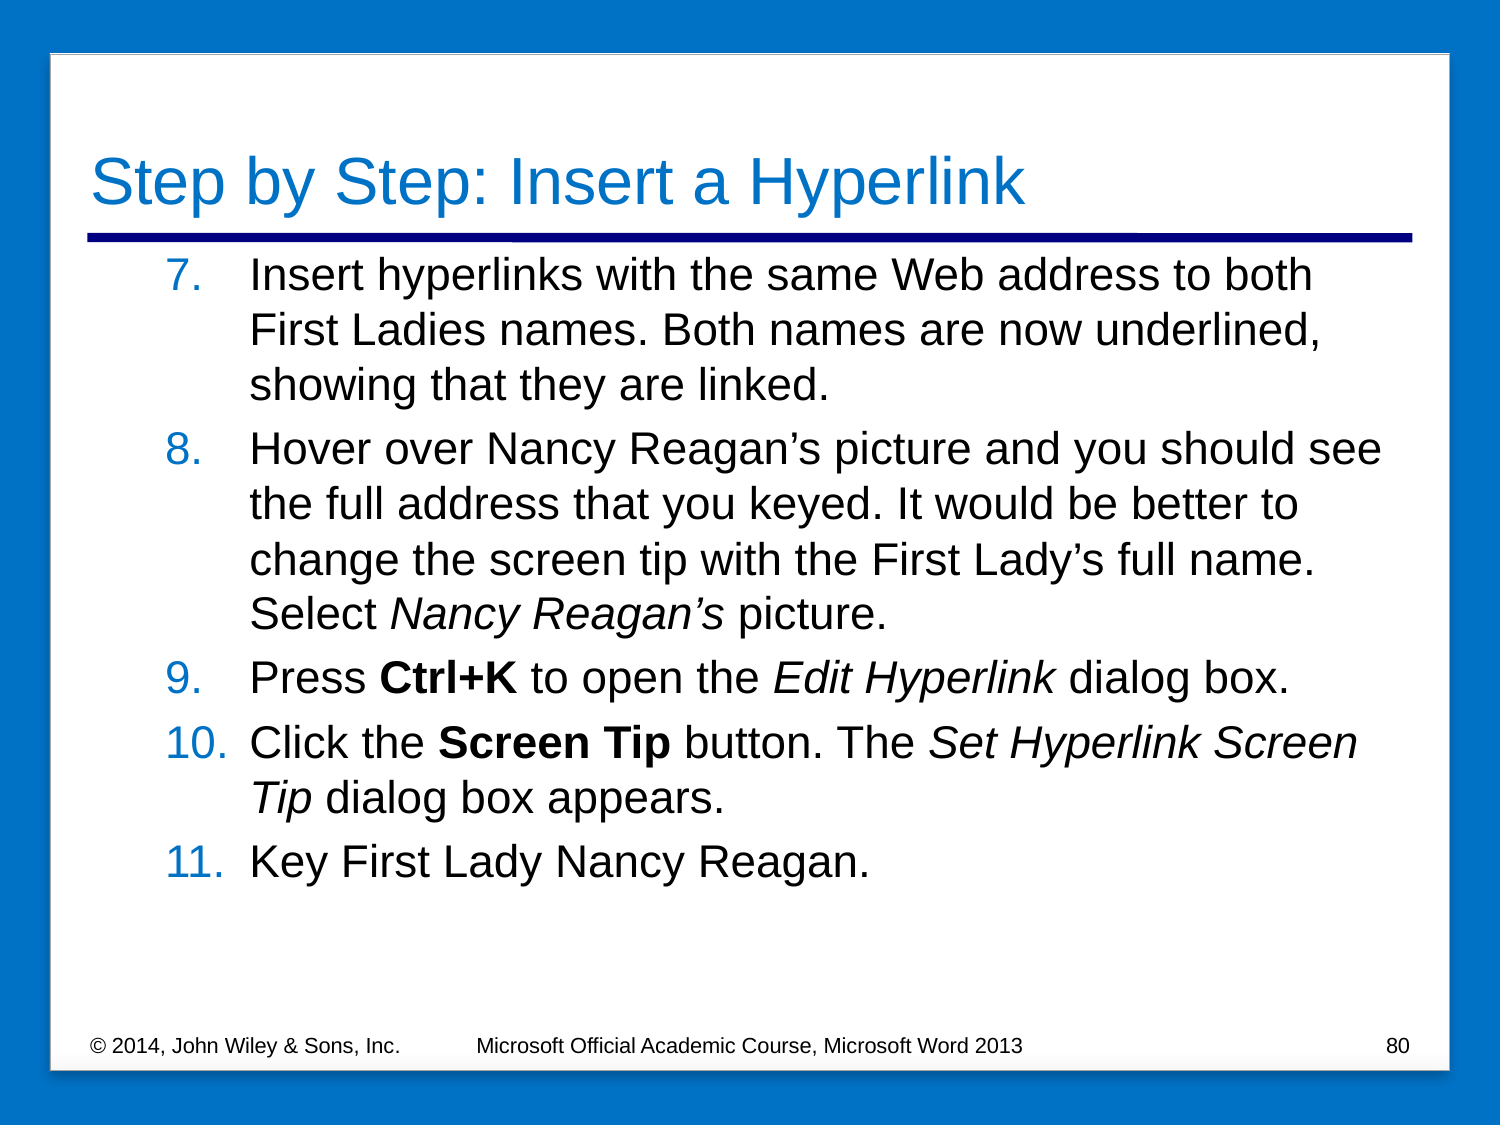

# Step by Step: Insert a Hyperlink
Insert hyperlinks with the same Web address to both First Ladies names. Both names are now underlined, showing that they are linked.
Hover over Nancy Reagan’s picture and you should see the full address that you keyed. It would be better to change the screen tip with the First Lady’s full name. Select Nancy Reagan’s picture.
Press Ctrl+K to open the Edit Hyperlink dialog box.
Click the Screen Tip button. The Set Hyperlink Screen Tip dialog box appears.
Key First Lady Nancy Reagan.
© 2014, John Wiley & Sons, Inc.
Microsoft Official Academic Course, Microsoft Word 2013
80